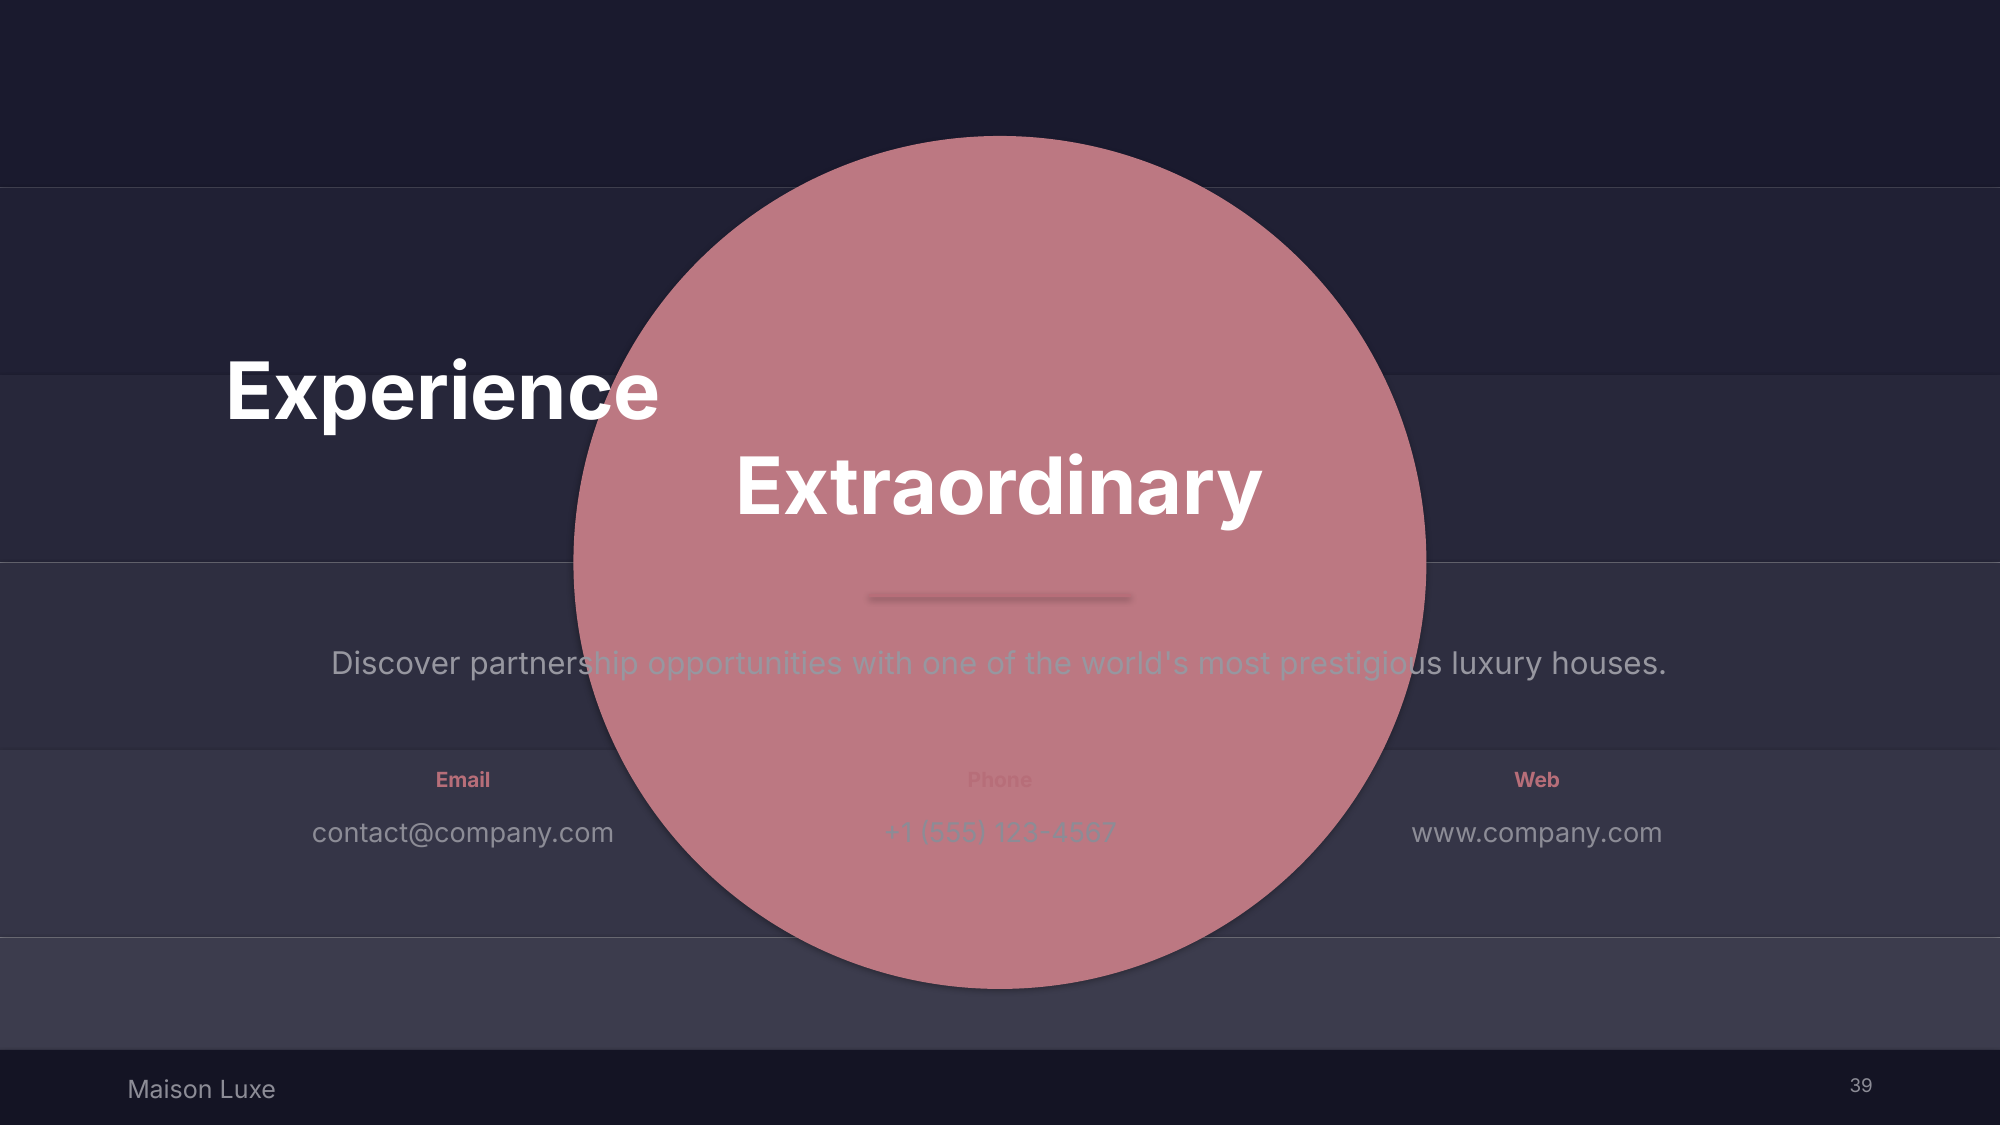

Experience
Extraordinary

Discover partnership opportunities with one of the world's most prestigious luxury houses.

Email
Phone
Web
contact@company.com
+1 (555) 123-4567
www.company.com

Maison Luxe
39